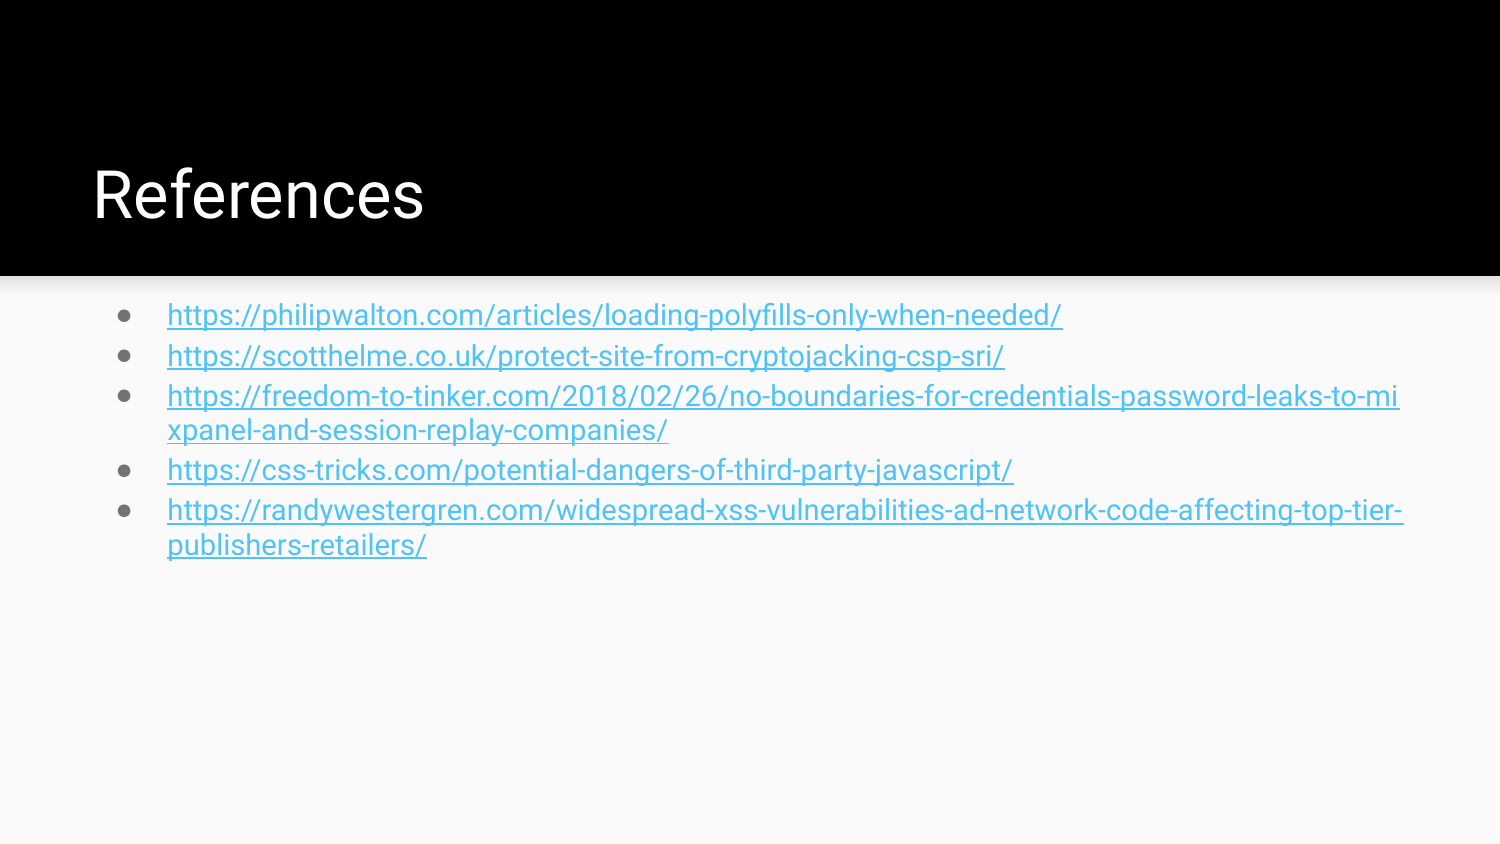

# References
https://philipwalton.com/articles/loading-polyfills-only-when-needed/
https://scotthelme.co.uk/protect-site-from-cryptojacking-csp-sri/
https://freedom-to-tinker.com/2018/02/26/no-boundaries-for-credentials-password-leaks-to-mixpanel-and-session-replay-companies/
https://css-tricks.com/potential-dangers-of-third-party-javascript/
https://randywestergren.com/widespread-xss-vulnerabilities-ad-network-code-affecting-top-tier-publishers-retailers/